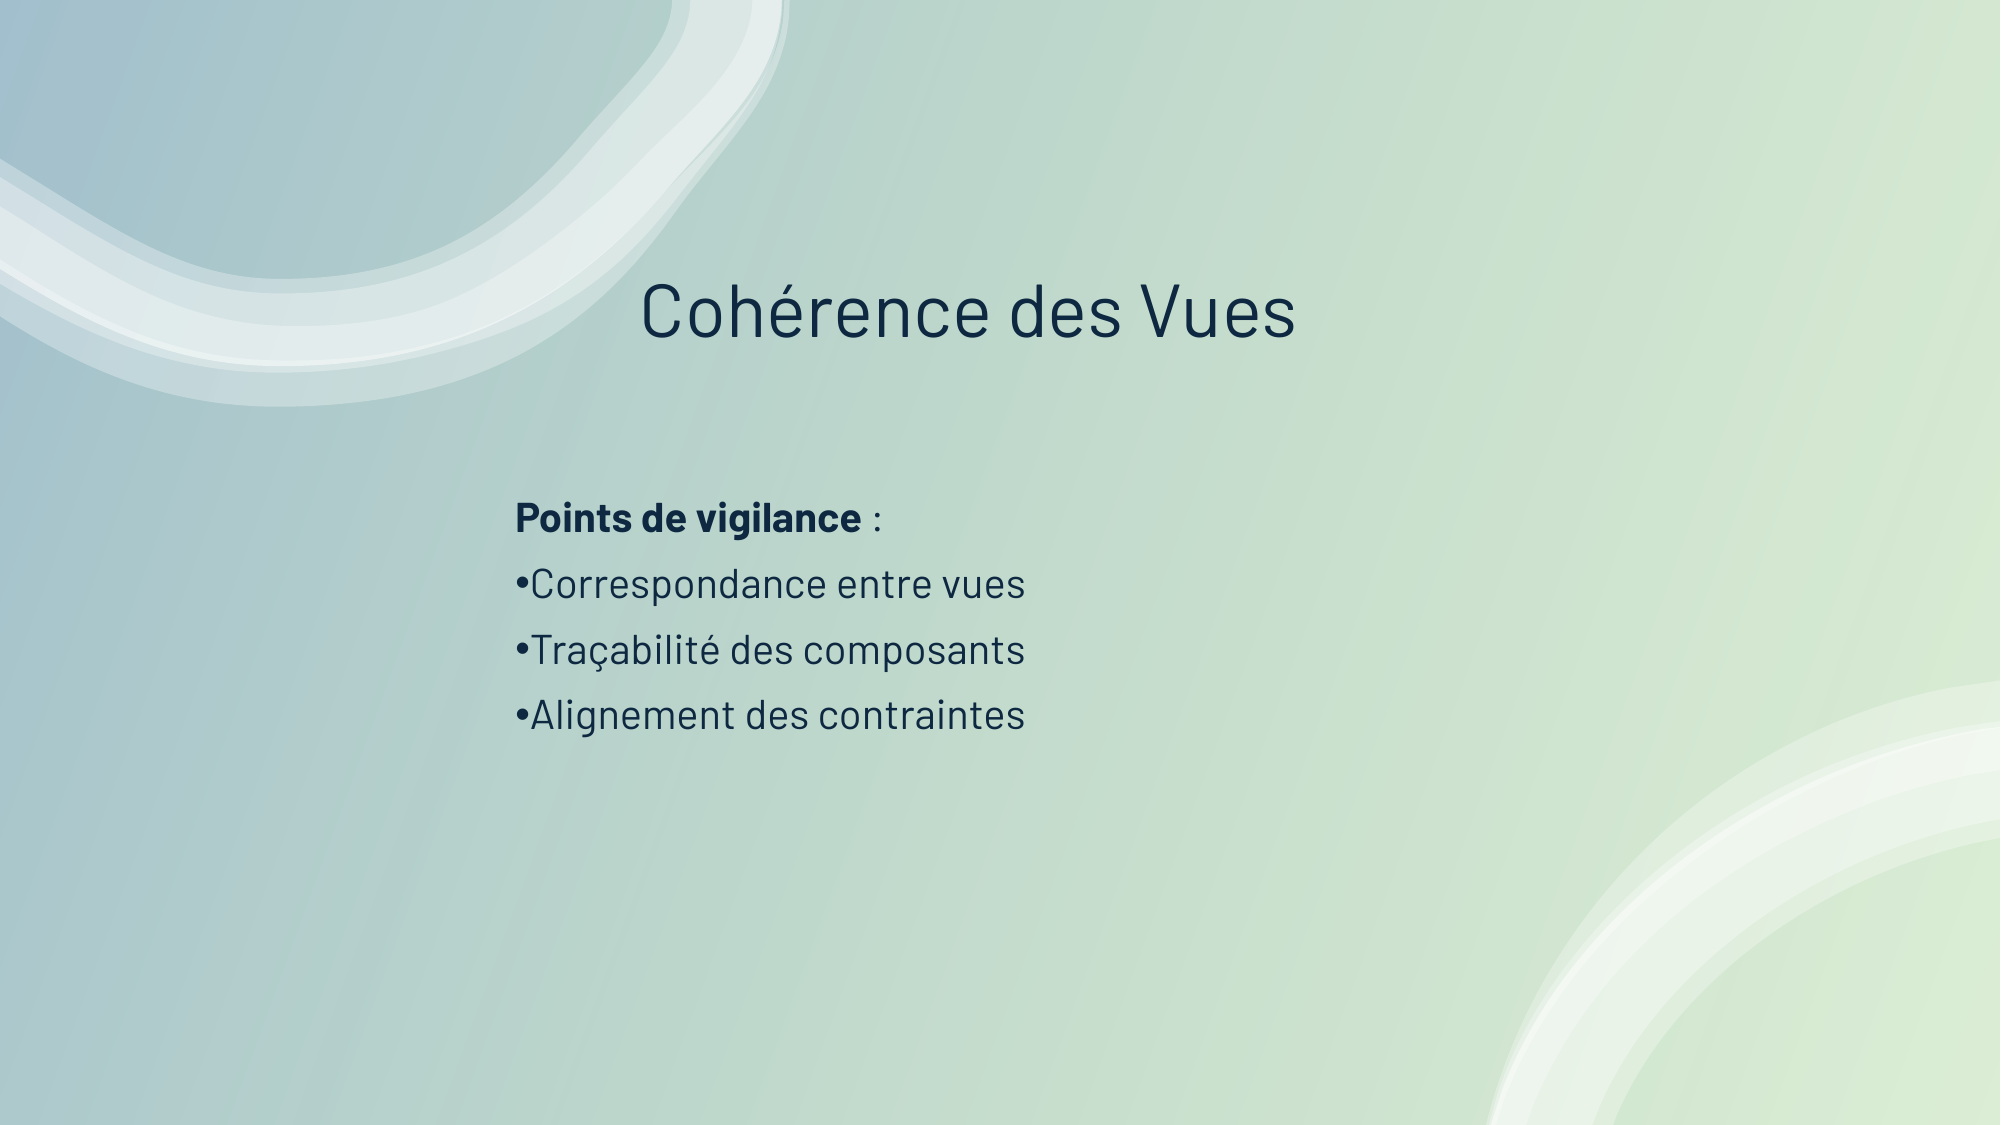

# Cohérence des Vues
Points de vigilance :
Correspondance entre vues
Traçabilité des composants
Alignement des contraintes